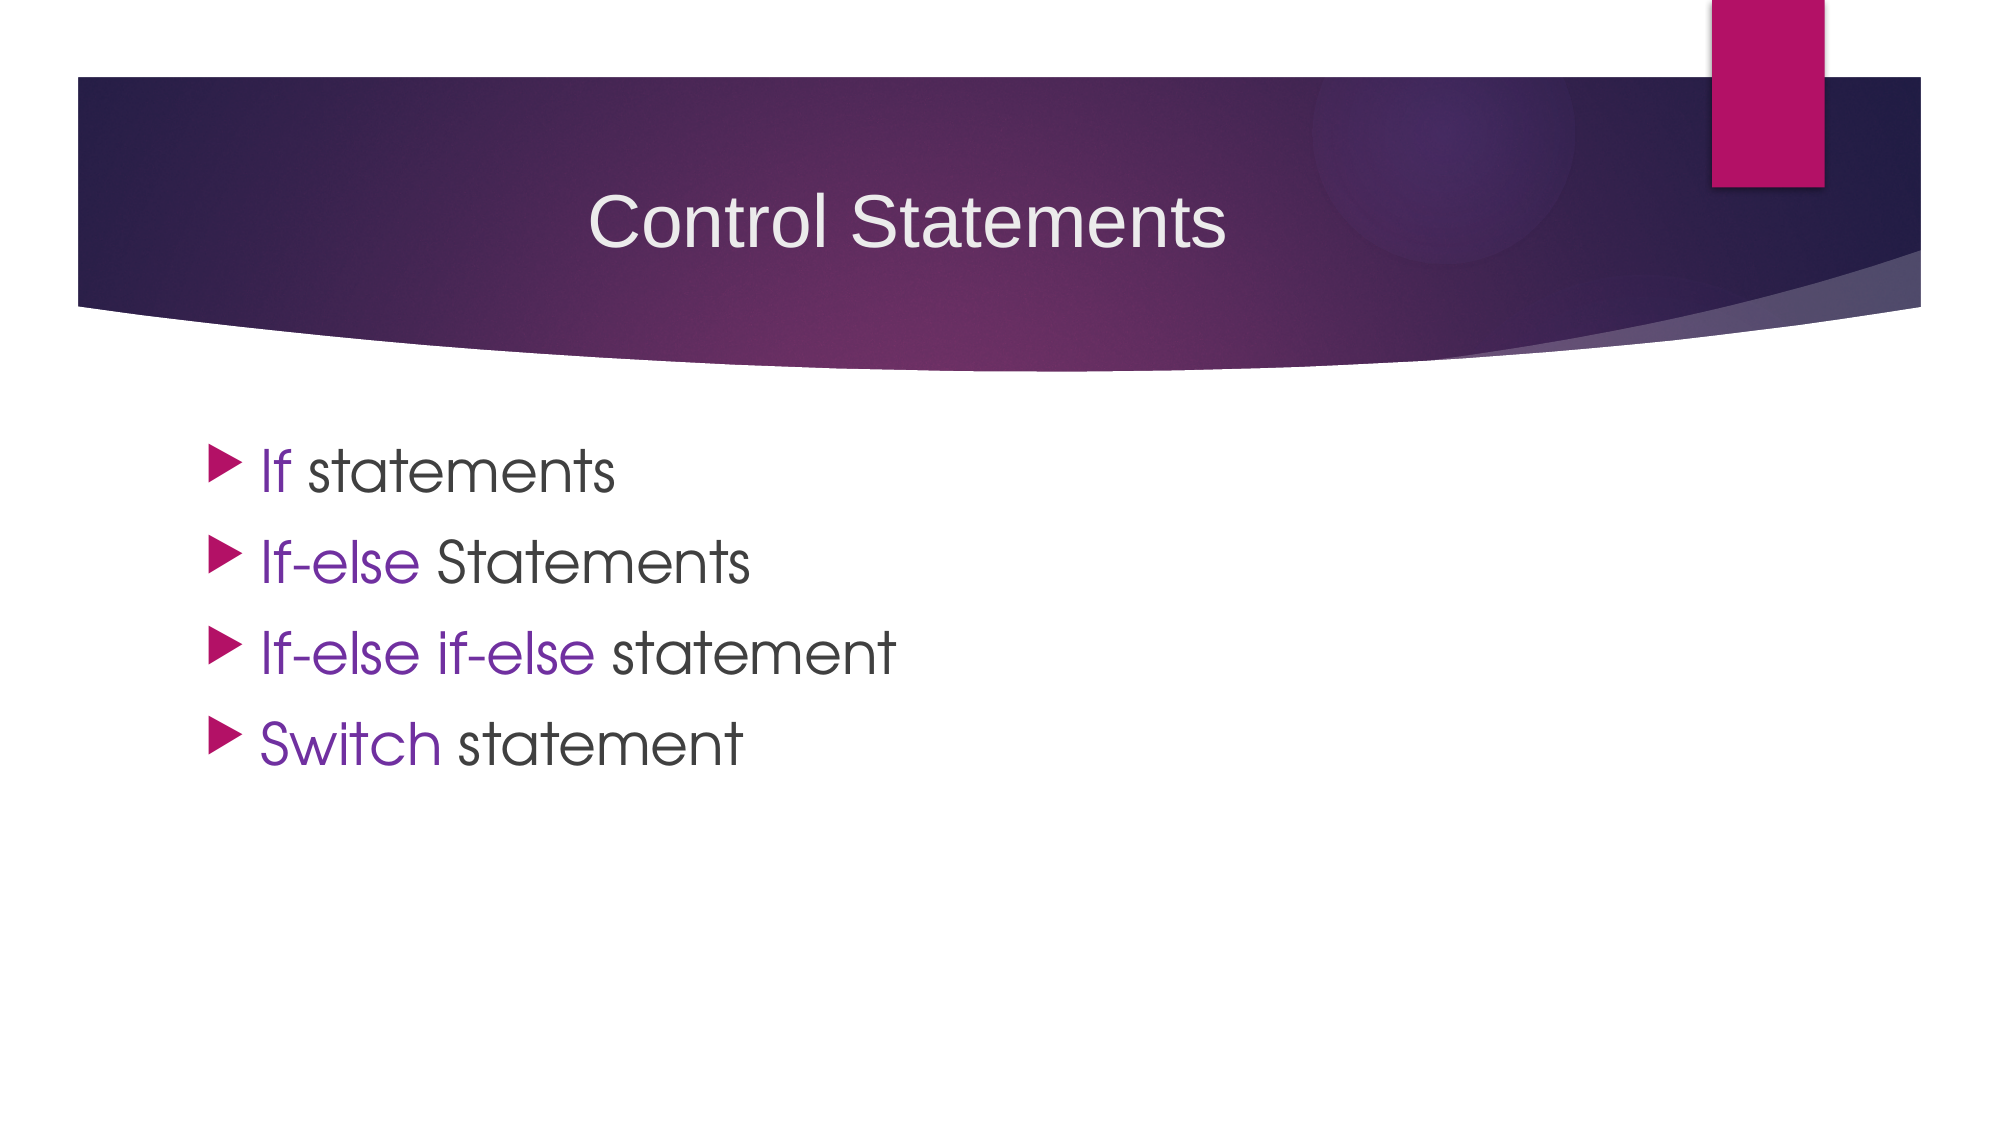

# Control Statements
If statements
If-else Statements
If-else if-else statement
Switch statement